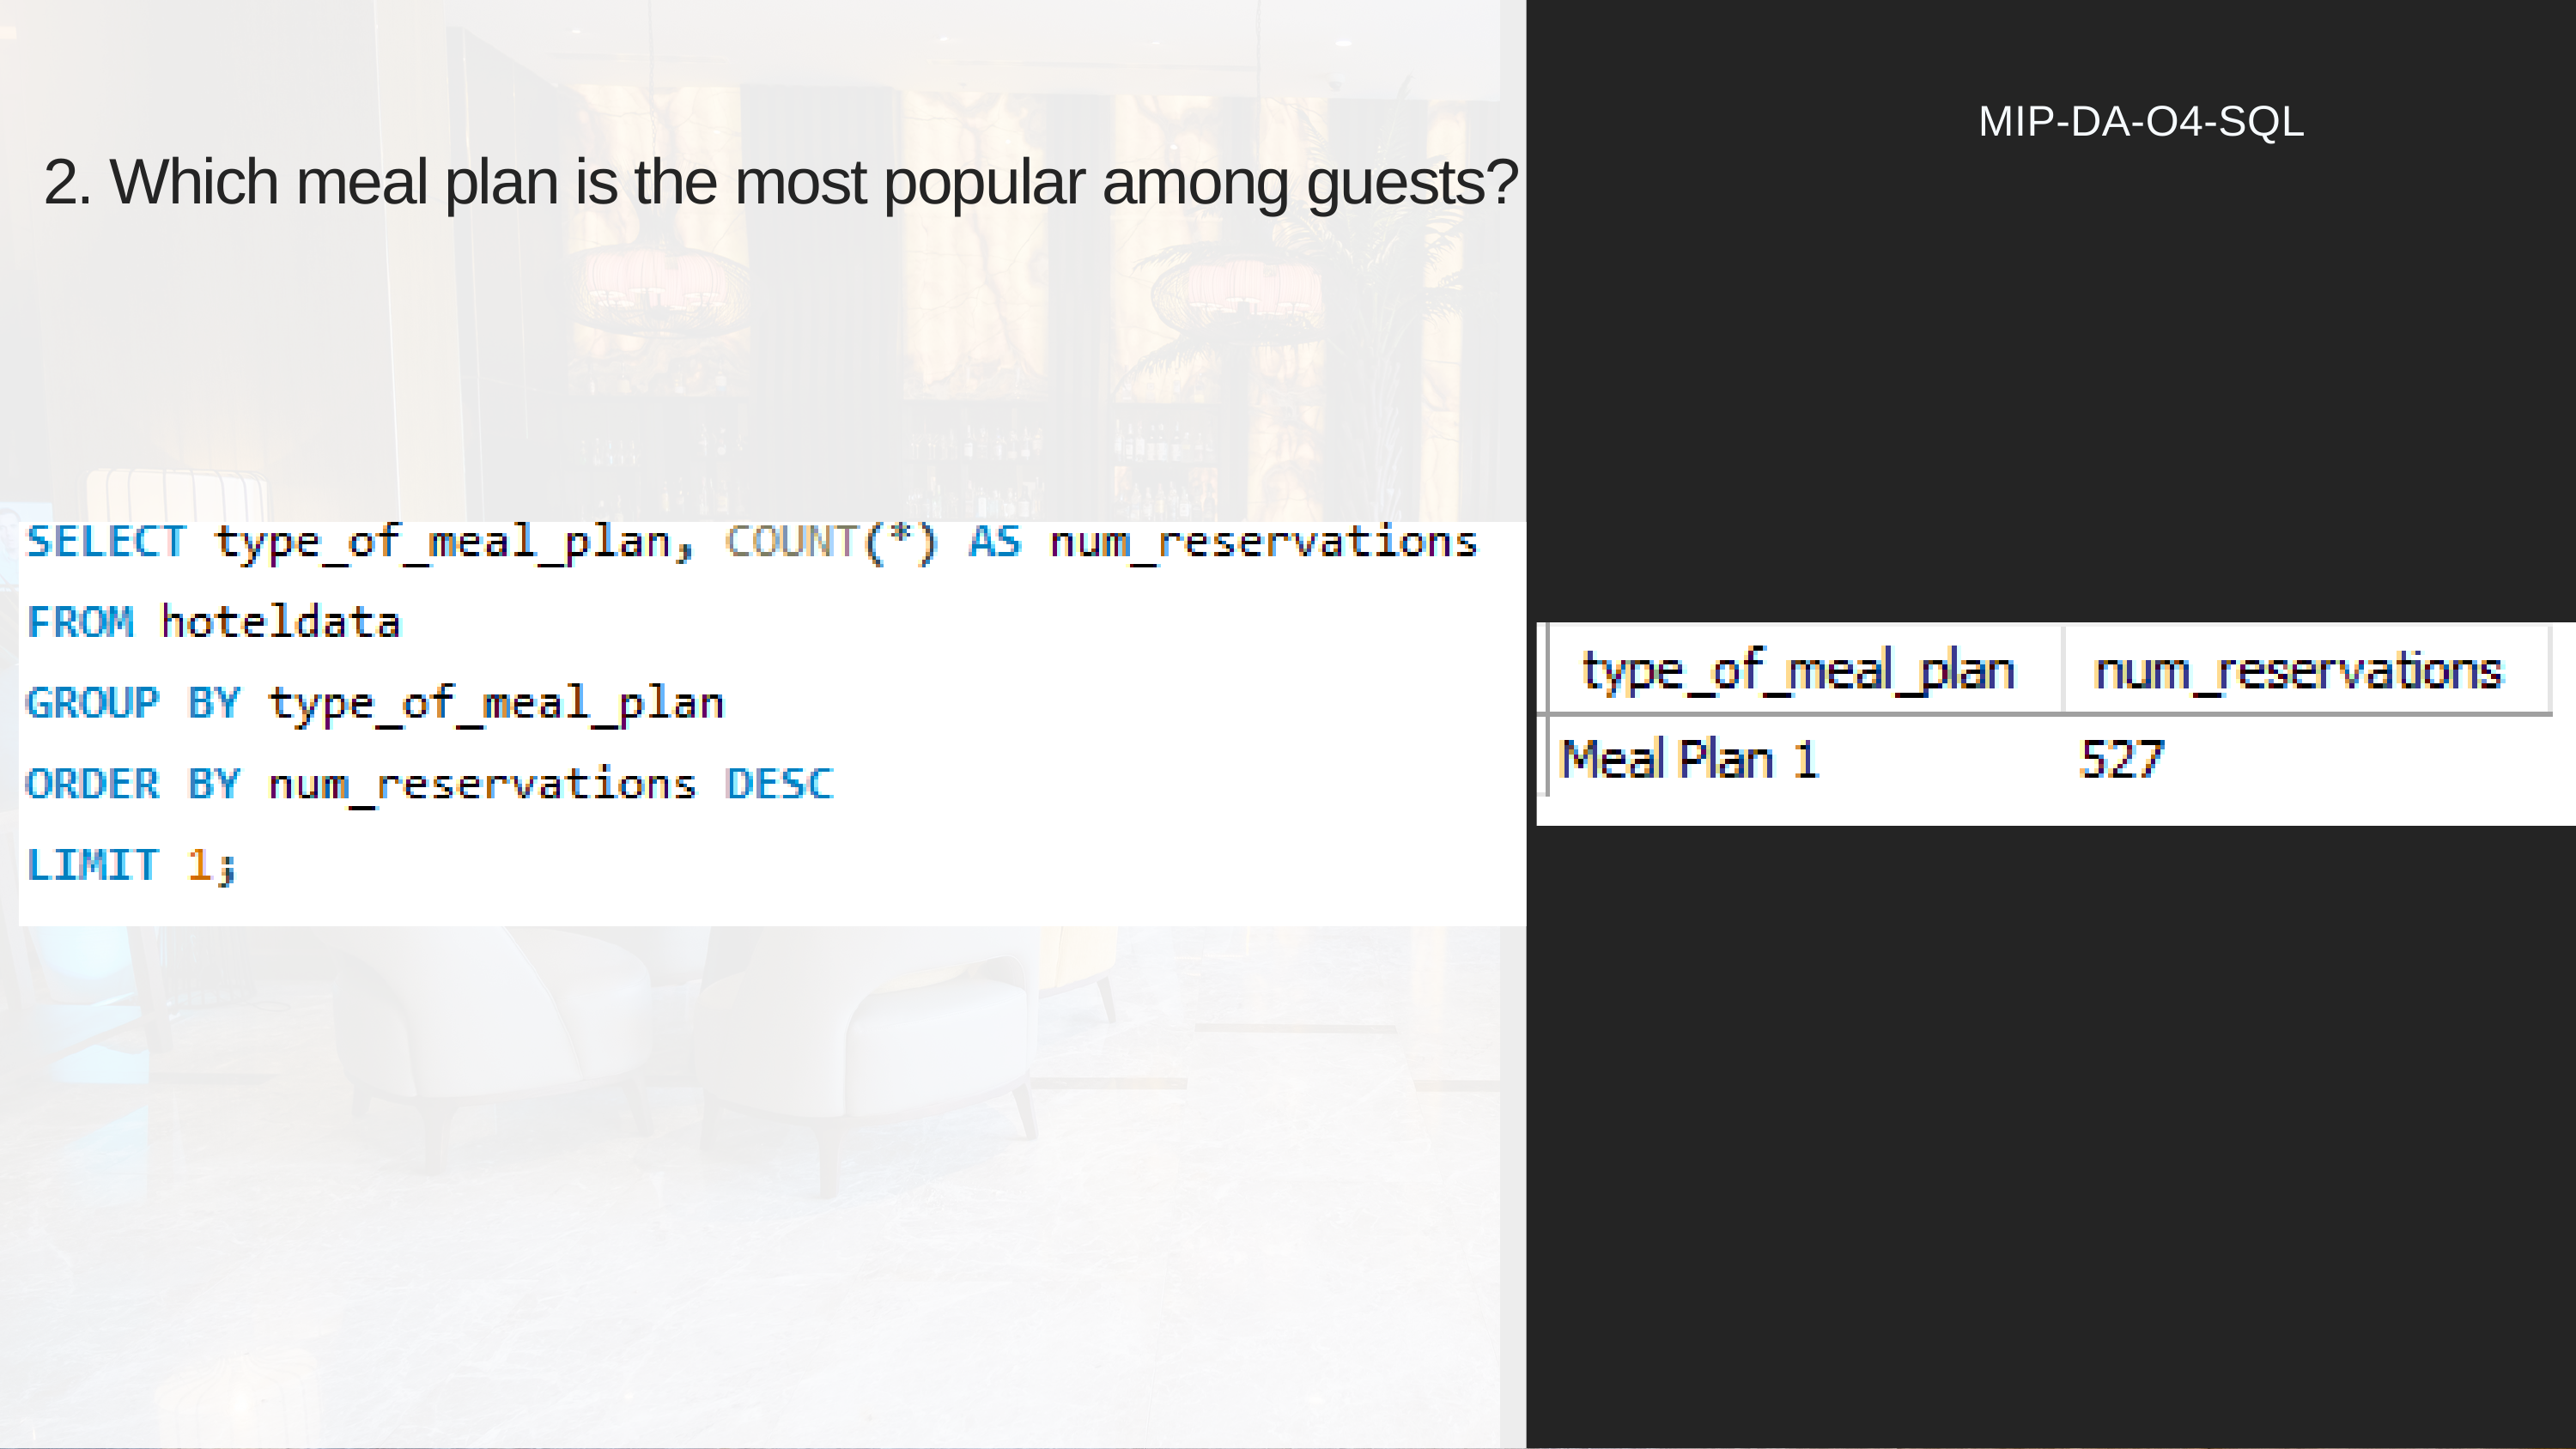

MIP-DA-O4-SQL
2. Which meal plan is the most popular among guests?